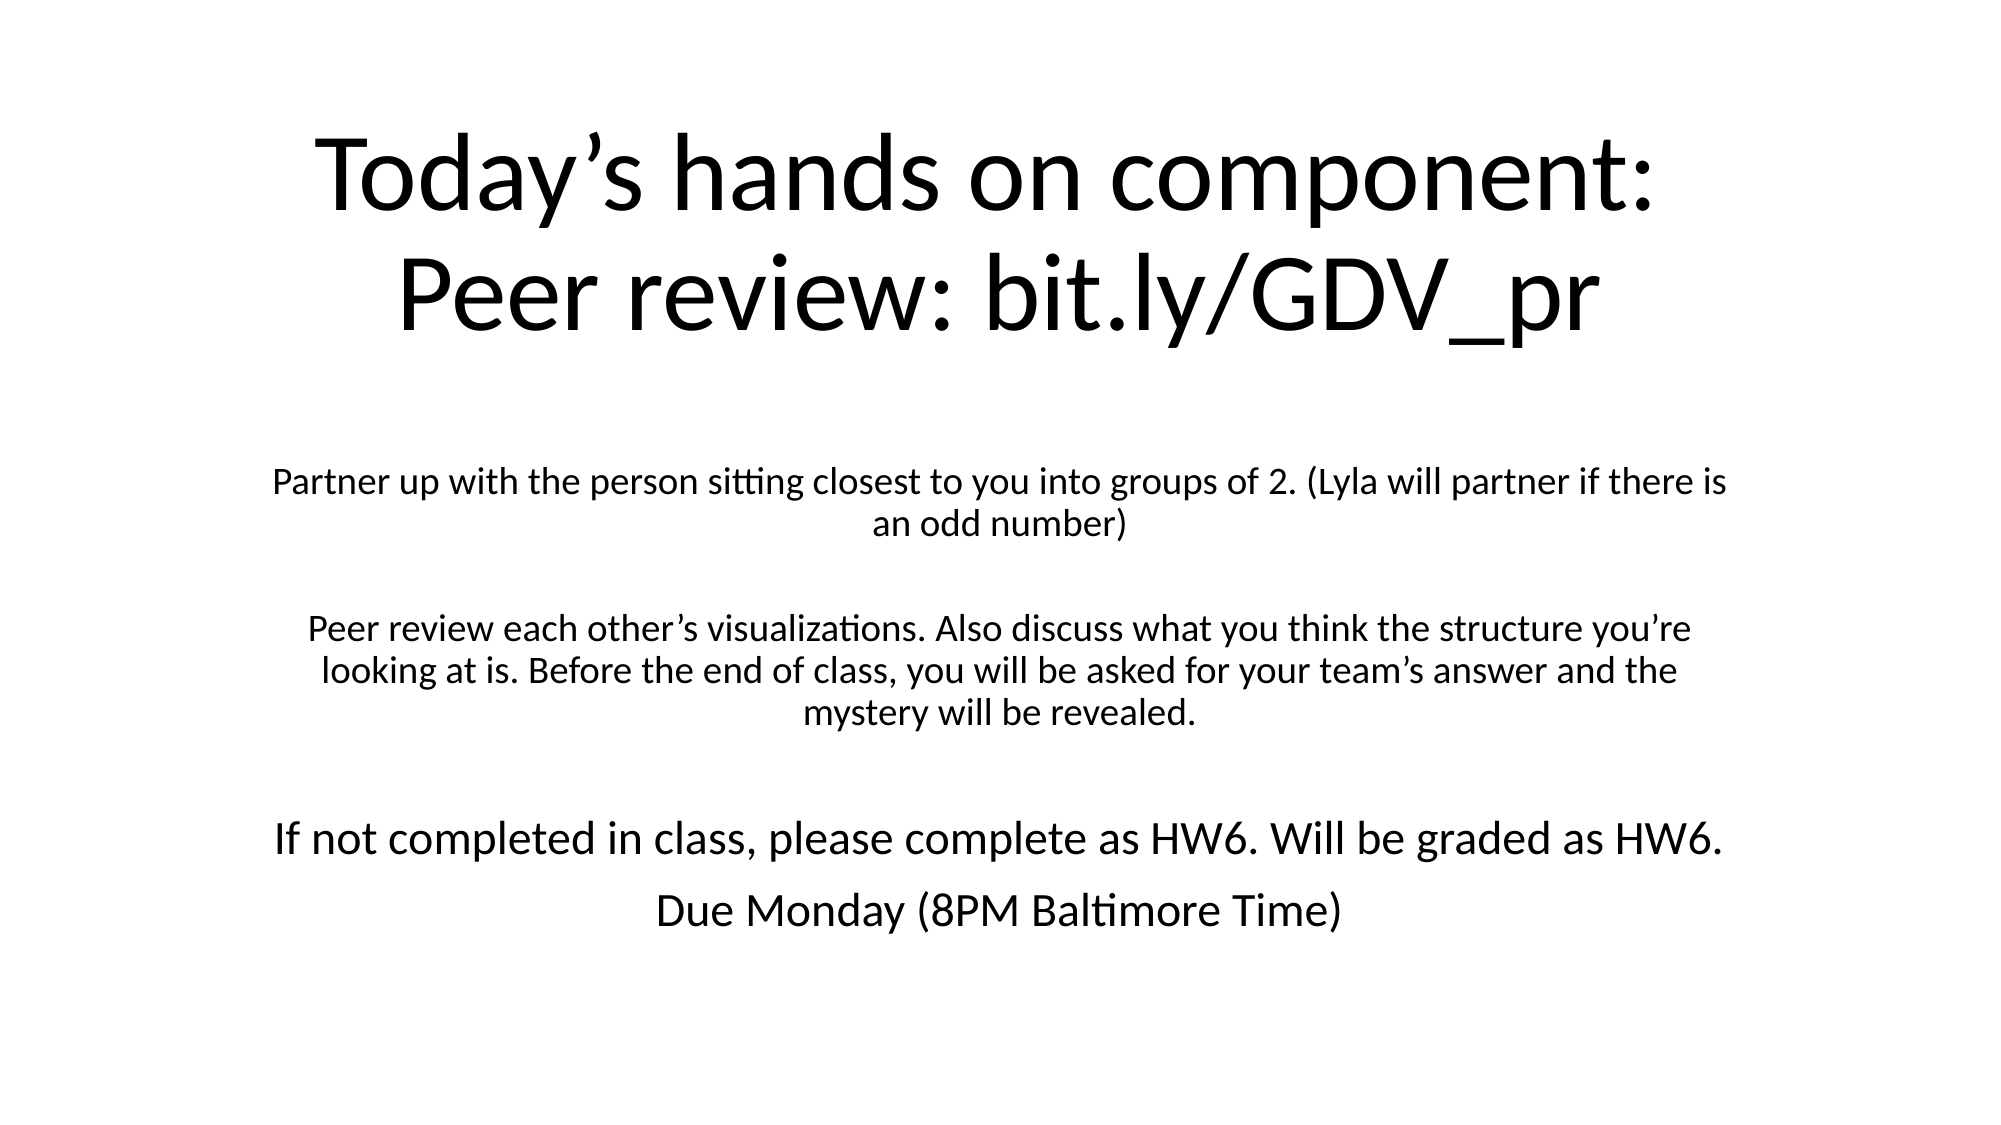

# Today’s hands on component: Peer review: bit.ly/GDV_pr
Partner up with the person sitting closest to you into groups of 2. (Lyla will partner if there is an odd number)
Peer review each other’s visualizations. Also discuss what you think the structure you’re looking at is. Before the end of class, you will be asked for your team’s answer and the mystery will be revealed.
If not completed in class, please complete as HW6. Will be graded as HW6.
Due Monday (8PM Baltimore Time)